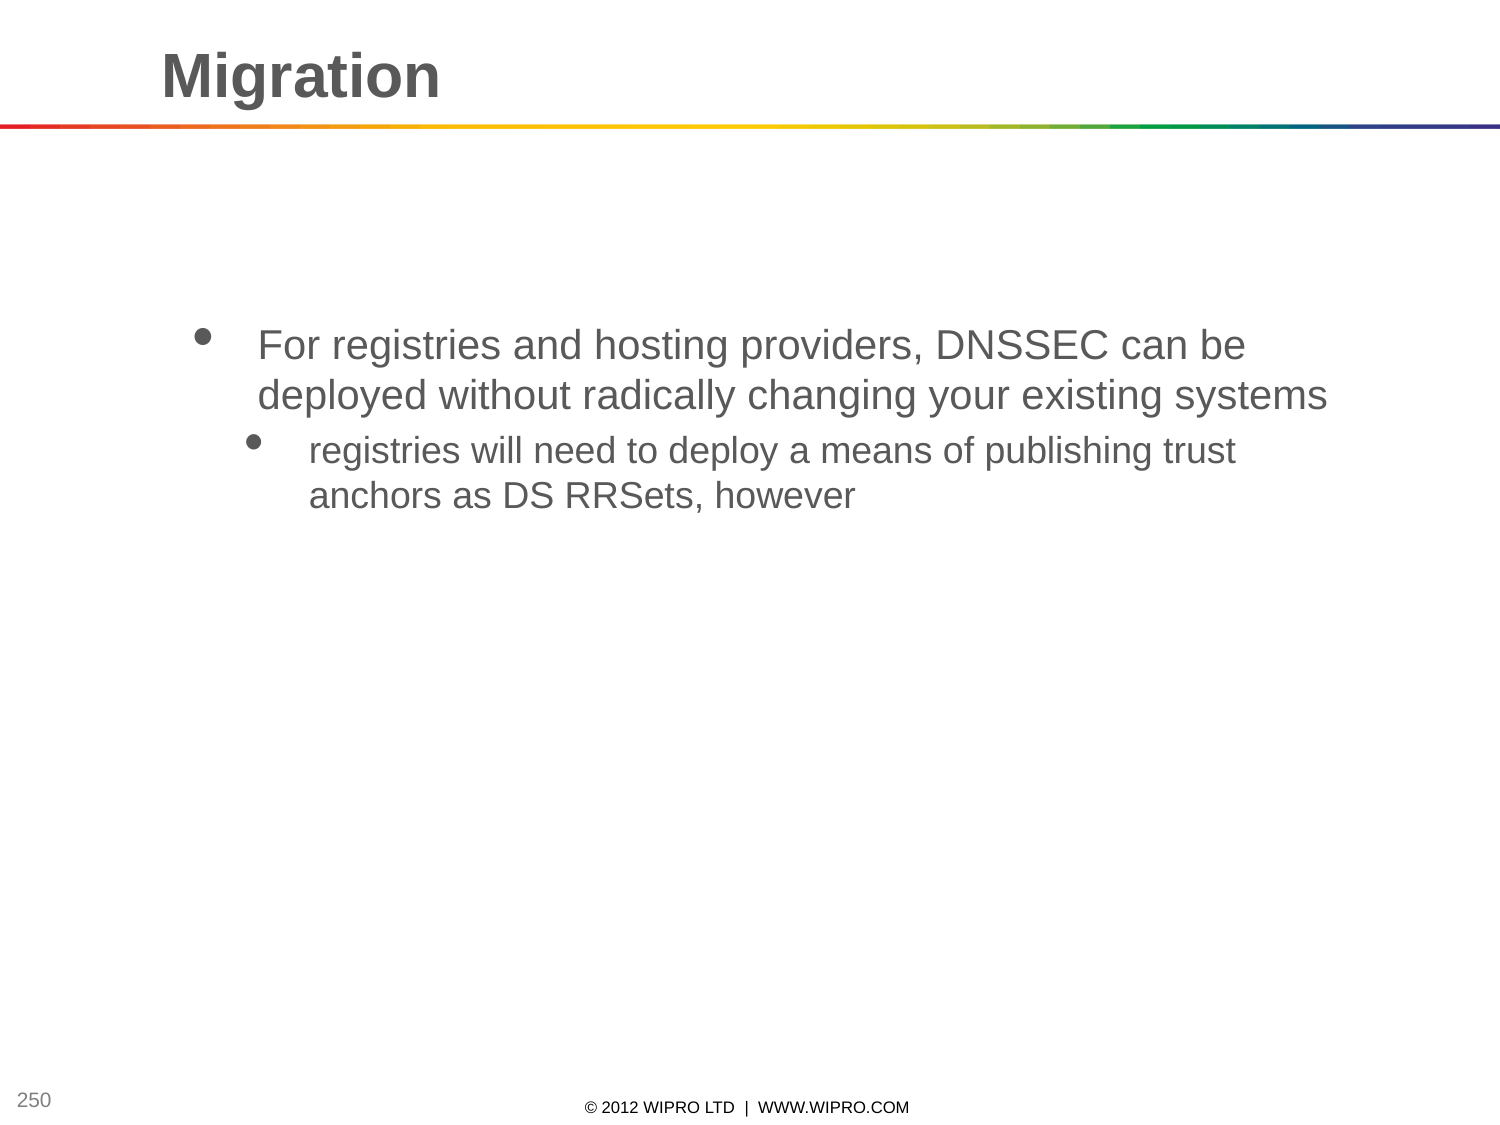

Migration
For registries and hosting providers, DNSSEC can be deployed without radically changing your existing systems
registries will need to deploy a means of publishing trust anchors as DS RRSets, however